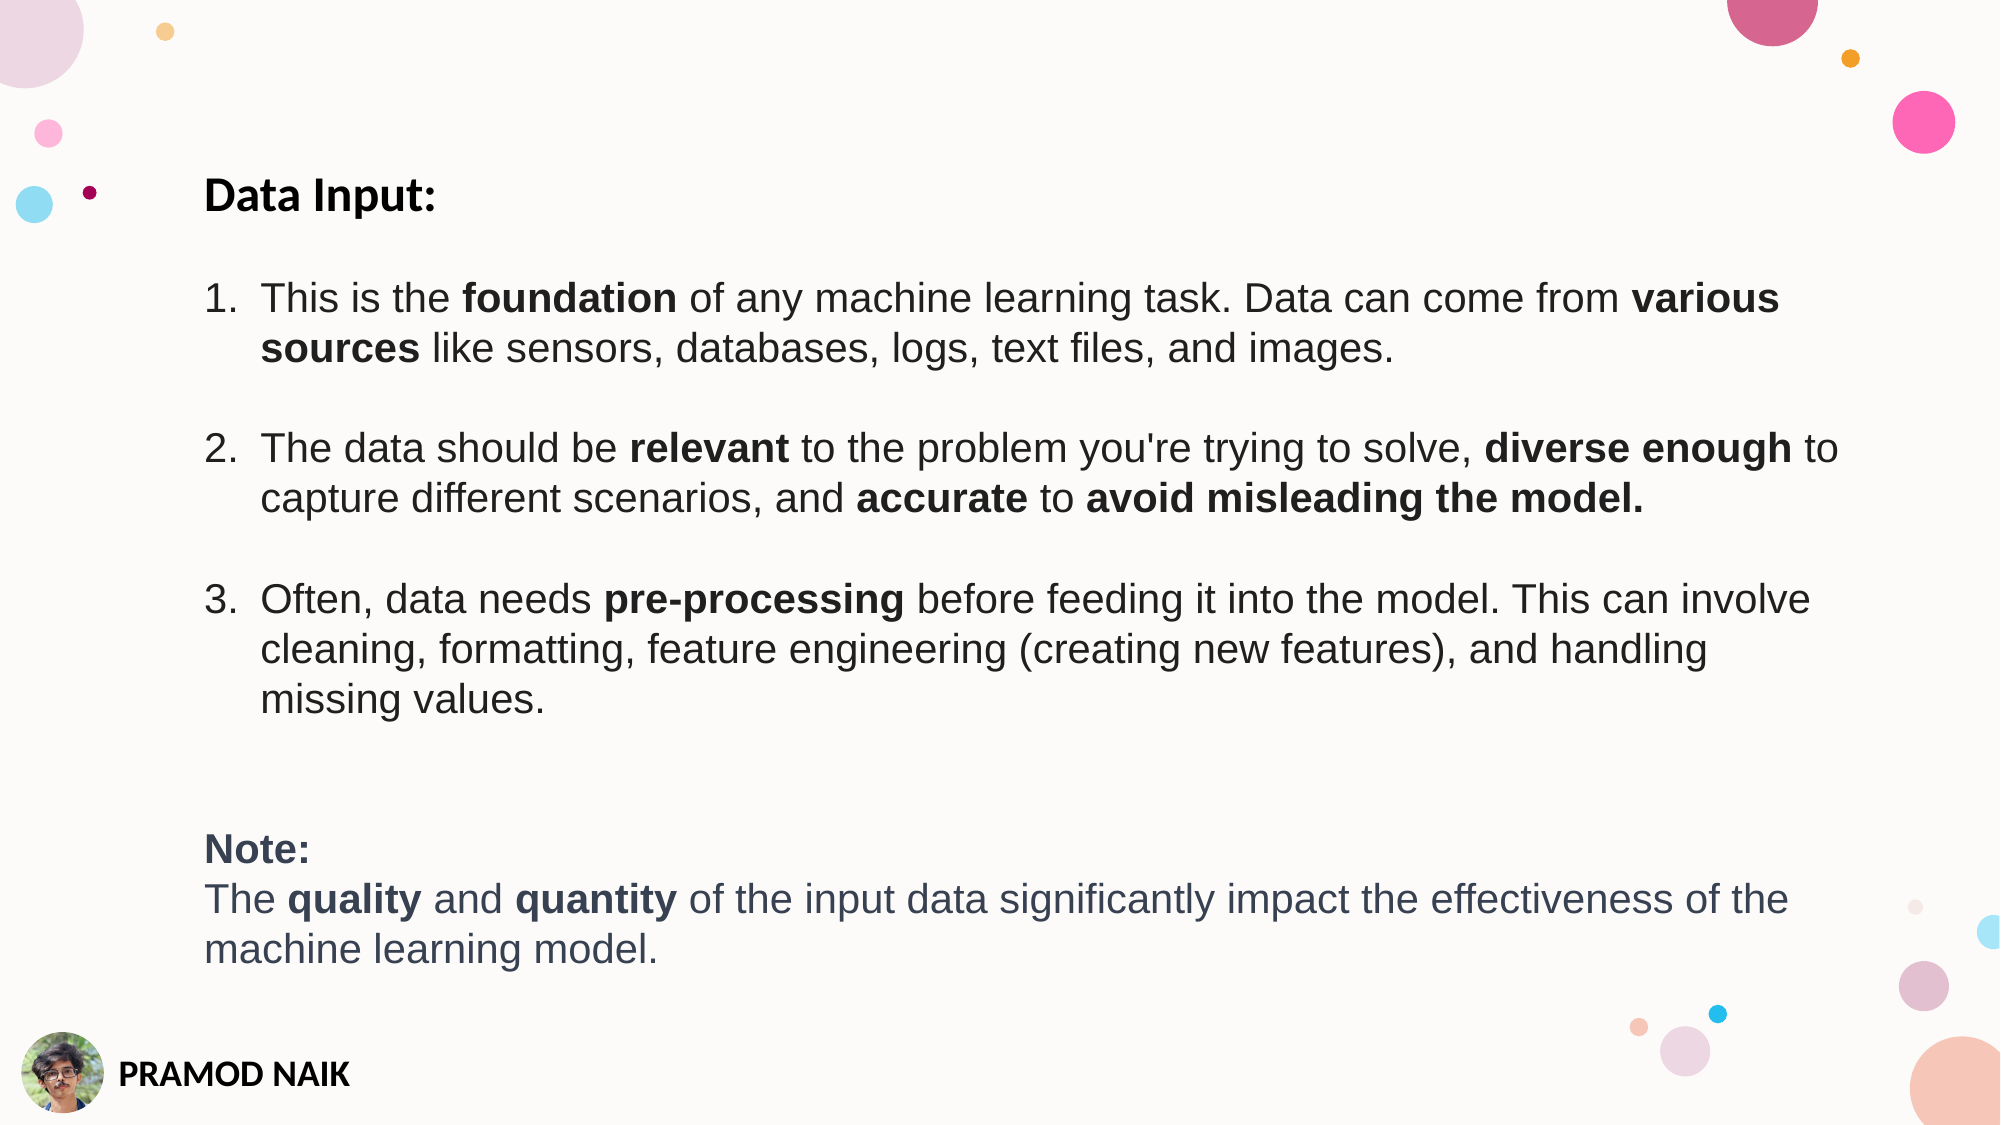

Data Input:

This is the foundation of any machine learning task. Data can come from various sources like sensors, databases, logs, text files, and images.

The data should be relevant to the problem you're trying to solve, diverse enough to capture different scenarios, and accurate to avoid misleading the model.

Often, data needs pre-processing before feeding it into the model. This can involve cleaning, formatting, feature engineering (creating new features), and handling missing values.

Note:
The quality and quantity of the input data significantly impact the effectiveness of the machine learning model.